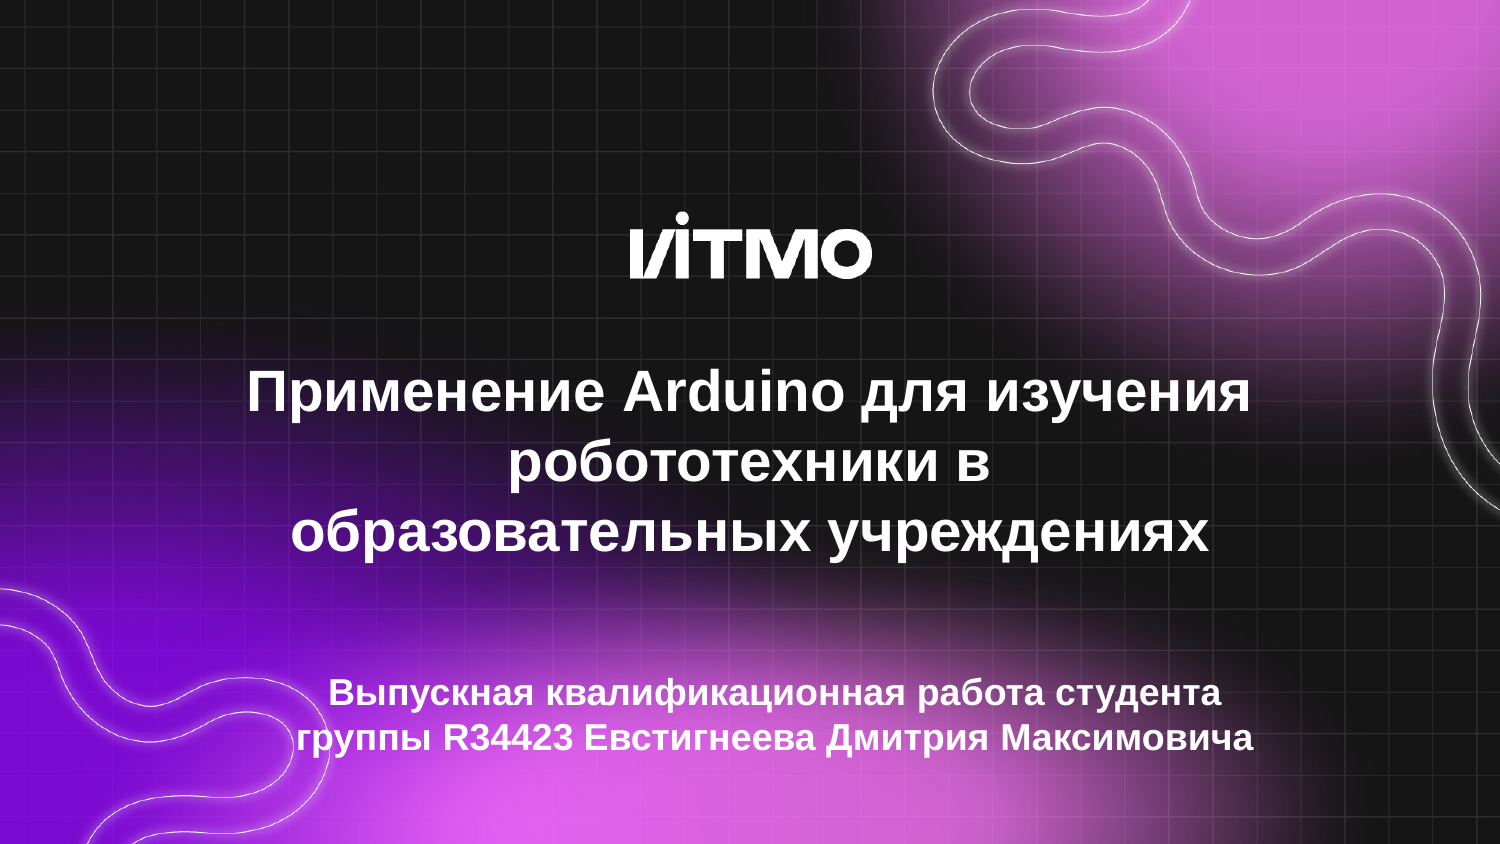

# Применение Arduino для изучения робототехники в образовательных учреждениях
Выпускная квалификационная работа студента группы R34423 Евстигнеева Дмитрия Максимовича